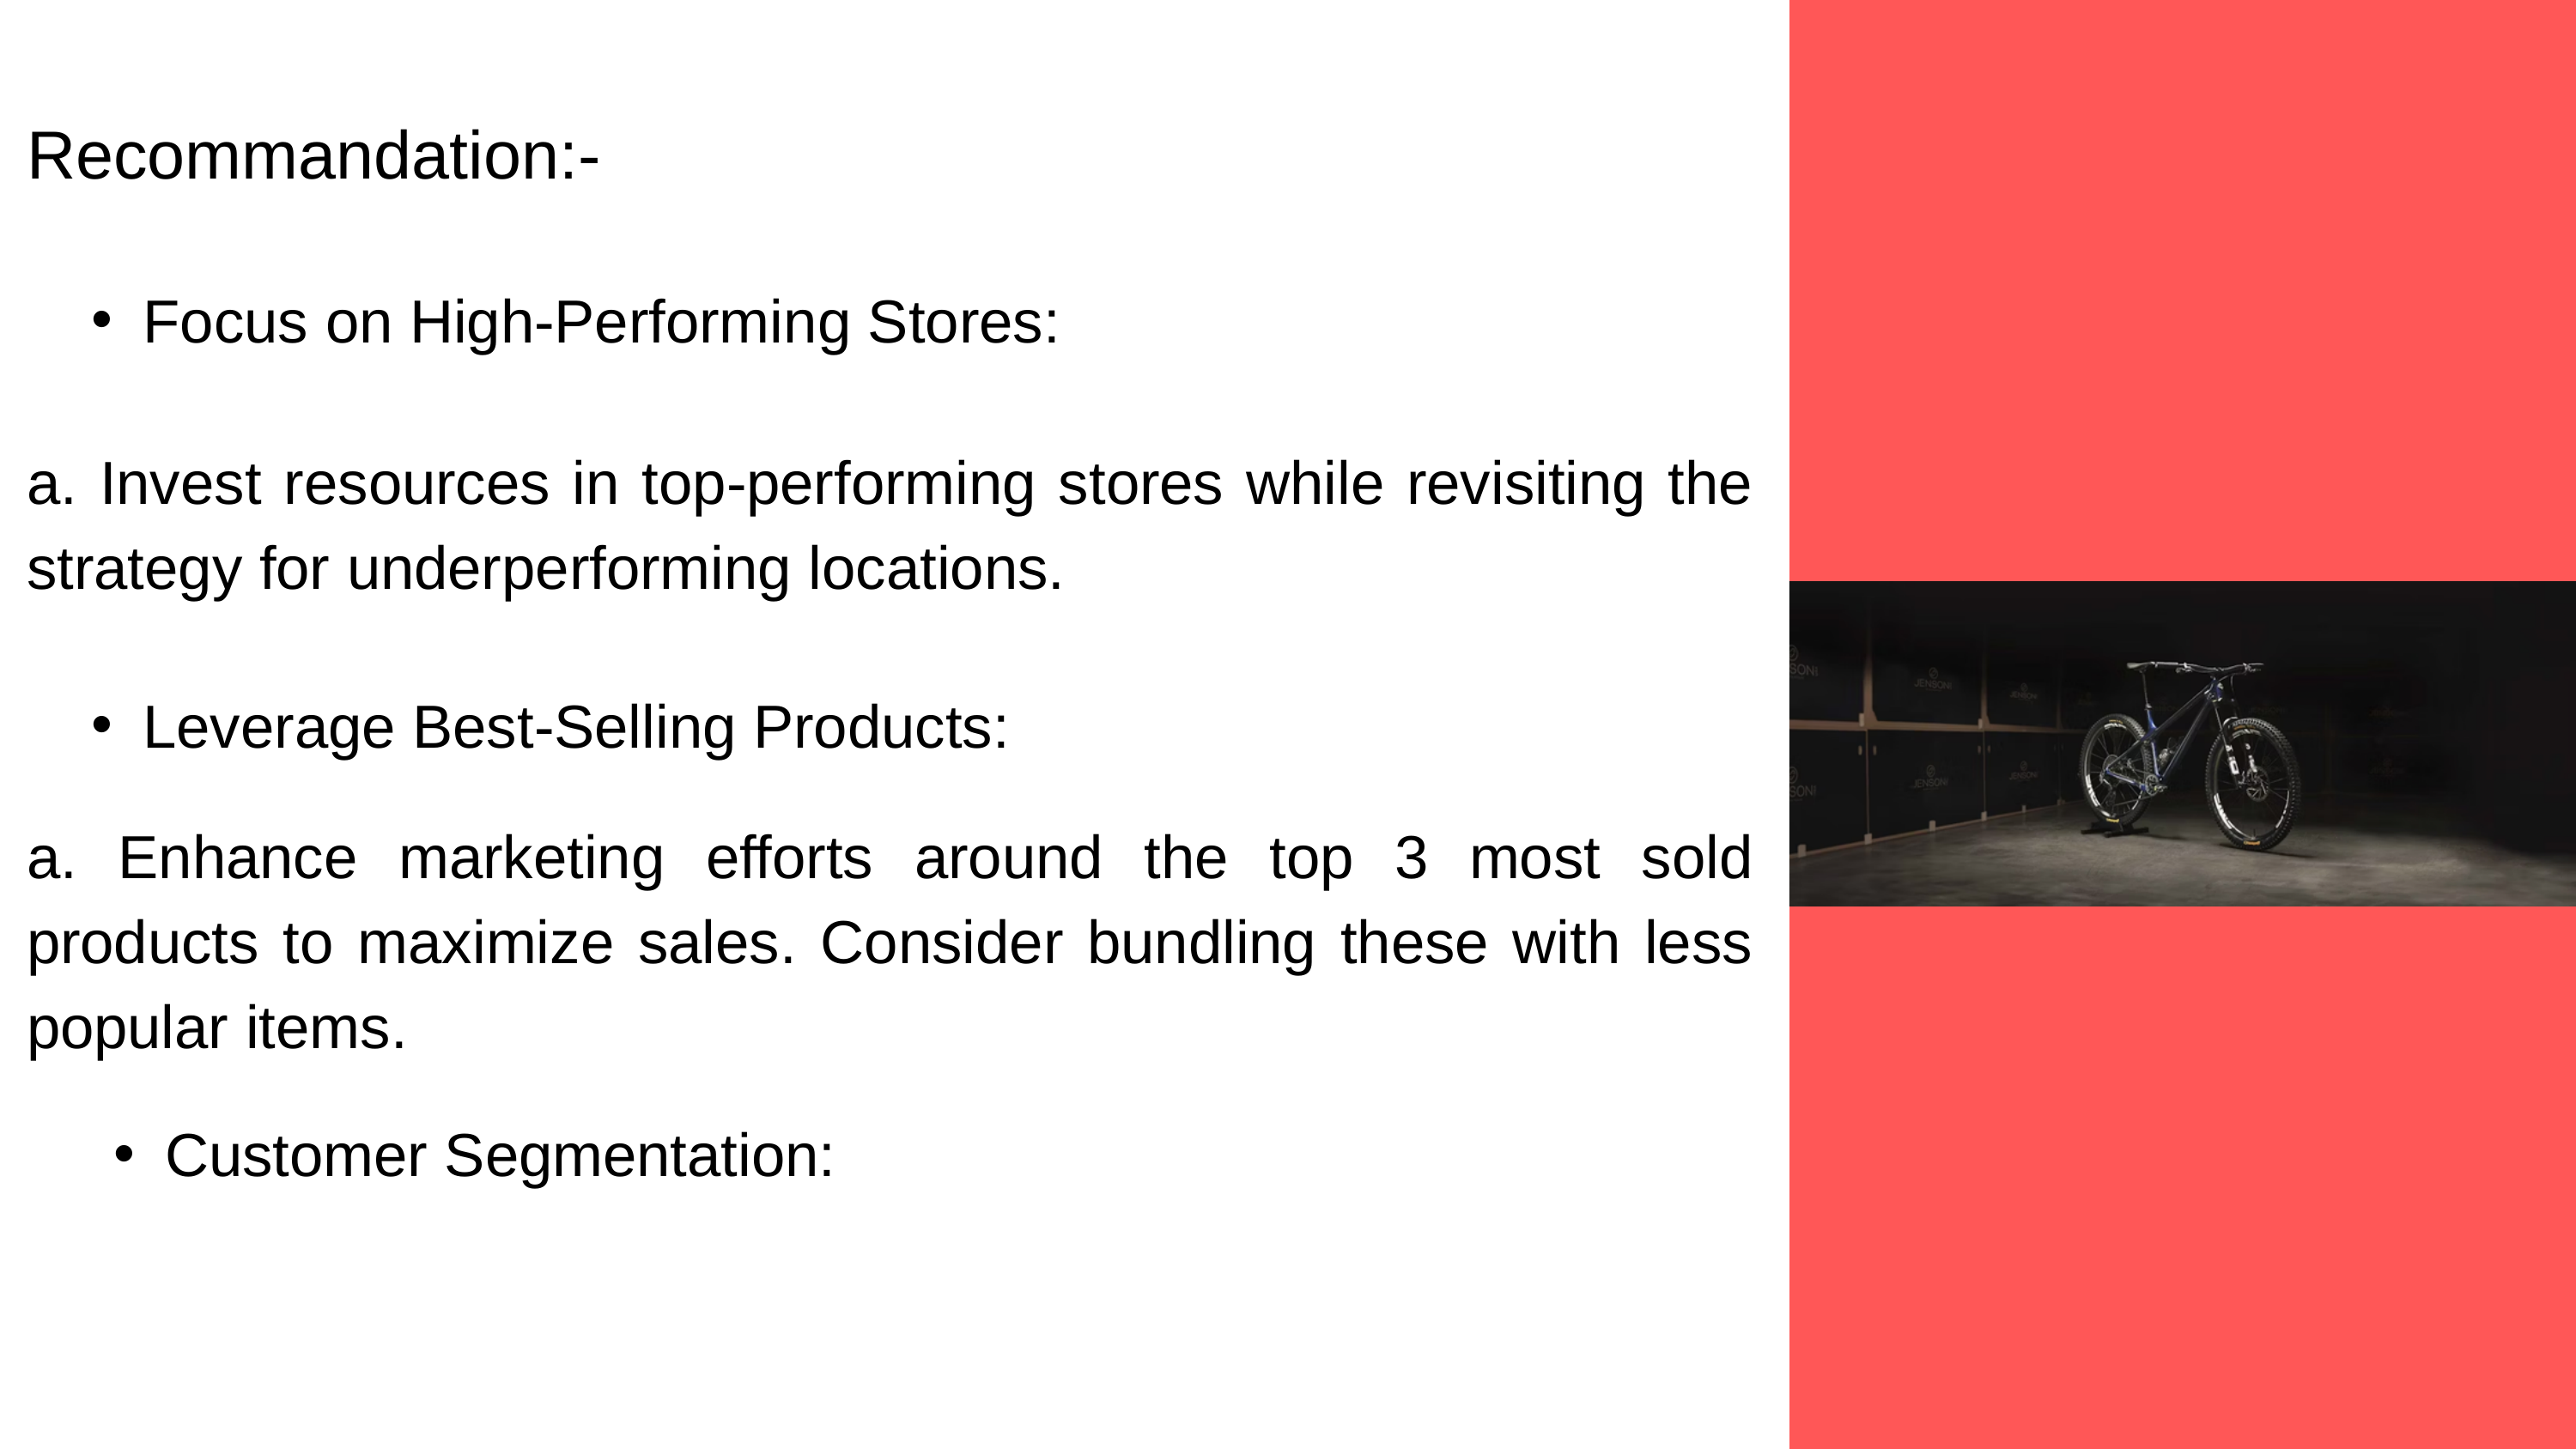

Recommandation:-

Focus on High-Performing Stores:

a. Invest resources in top-performing stores while revisiting the strategy for underperforming locations.

Leverage Best-Selling Products:
a. Enhance marketing efforts around the top 3 most sold products to maximize sales. Consider bundling these with less popular items.
Customer Segmentation: